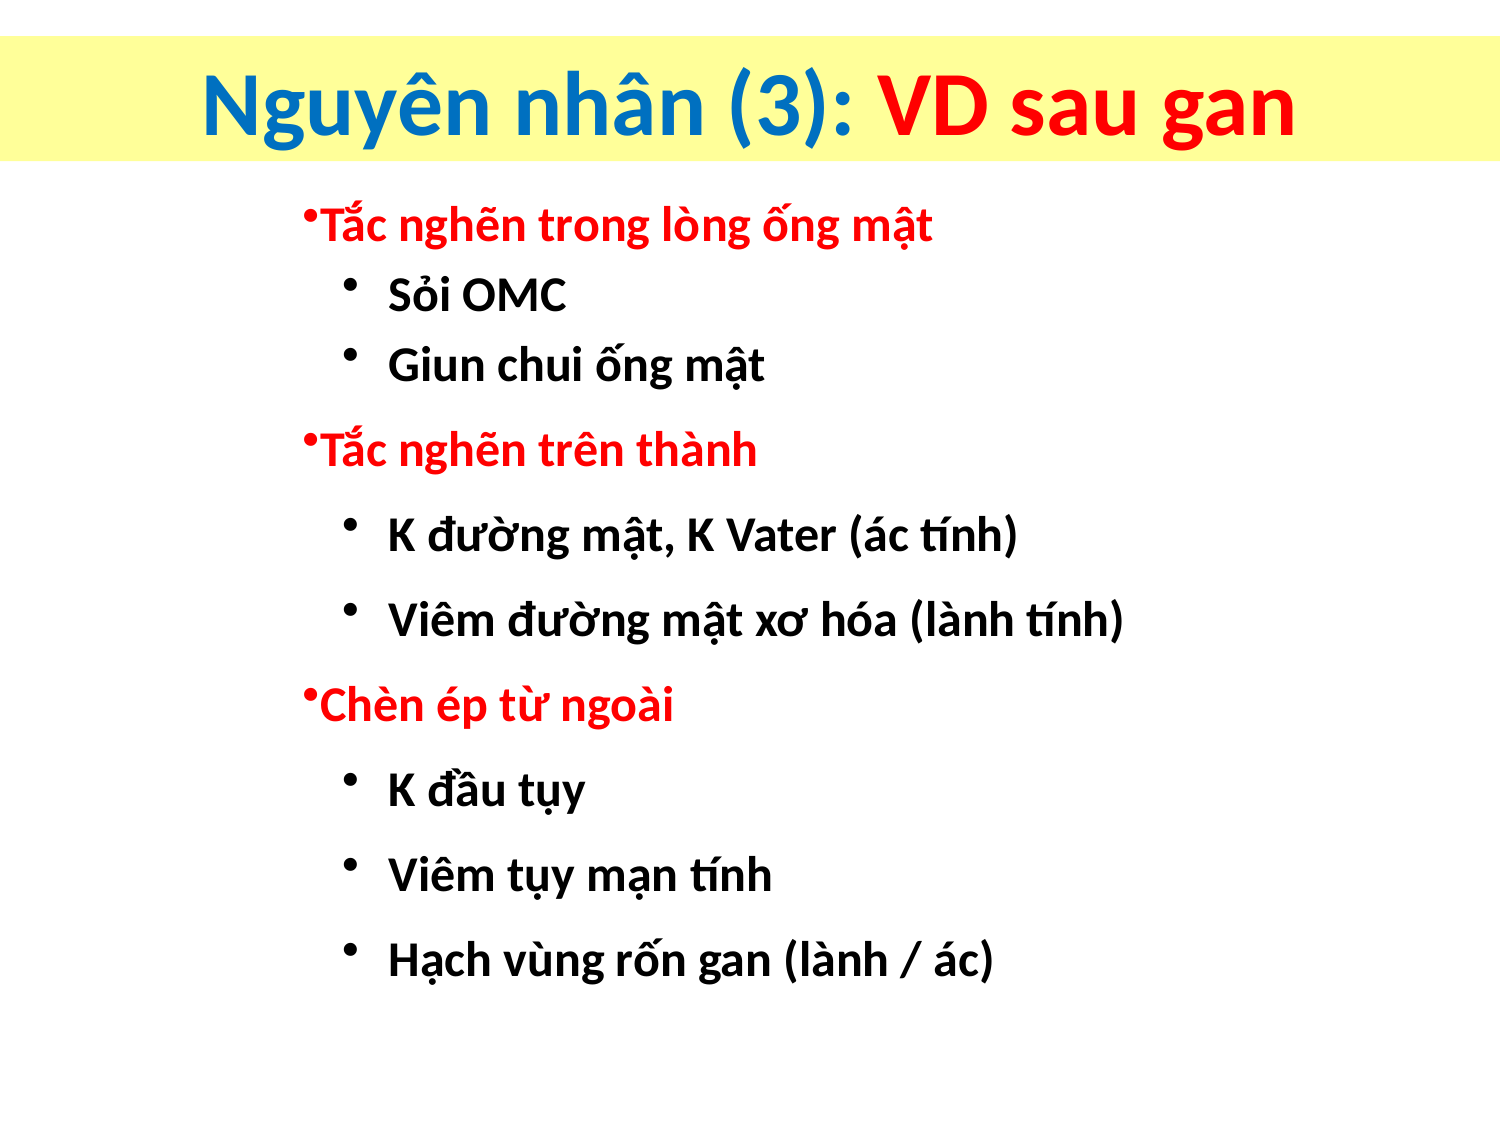

Nguyên nhân (3): VD sau gan
Tắc nghẽn trong lòng ống mật
 Sỏi OMC
 Giun chui ống mật
Tắc nghẽn trên thành
 K đường mật, K Vater (ác tính)
 Viêm đường mật xơ hóa (lành tính)
Chèn ép từ ngoài
 K đầu tụy
 Viêm tụy mạn tính
 Hạch vùng rốn gan (lành / ác)